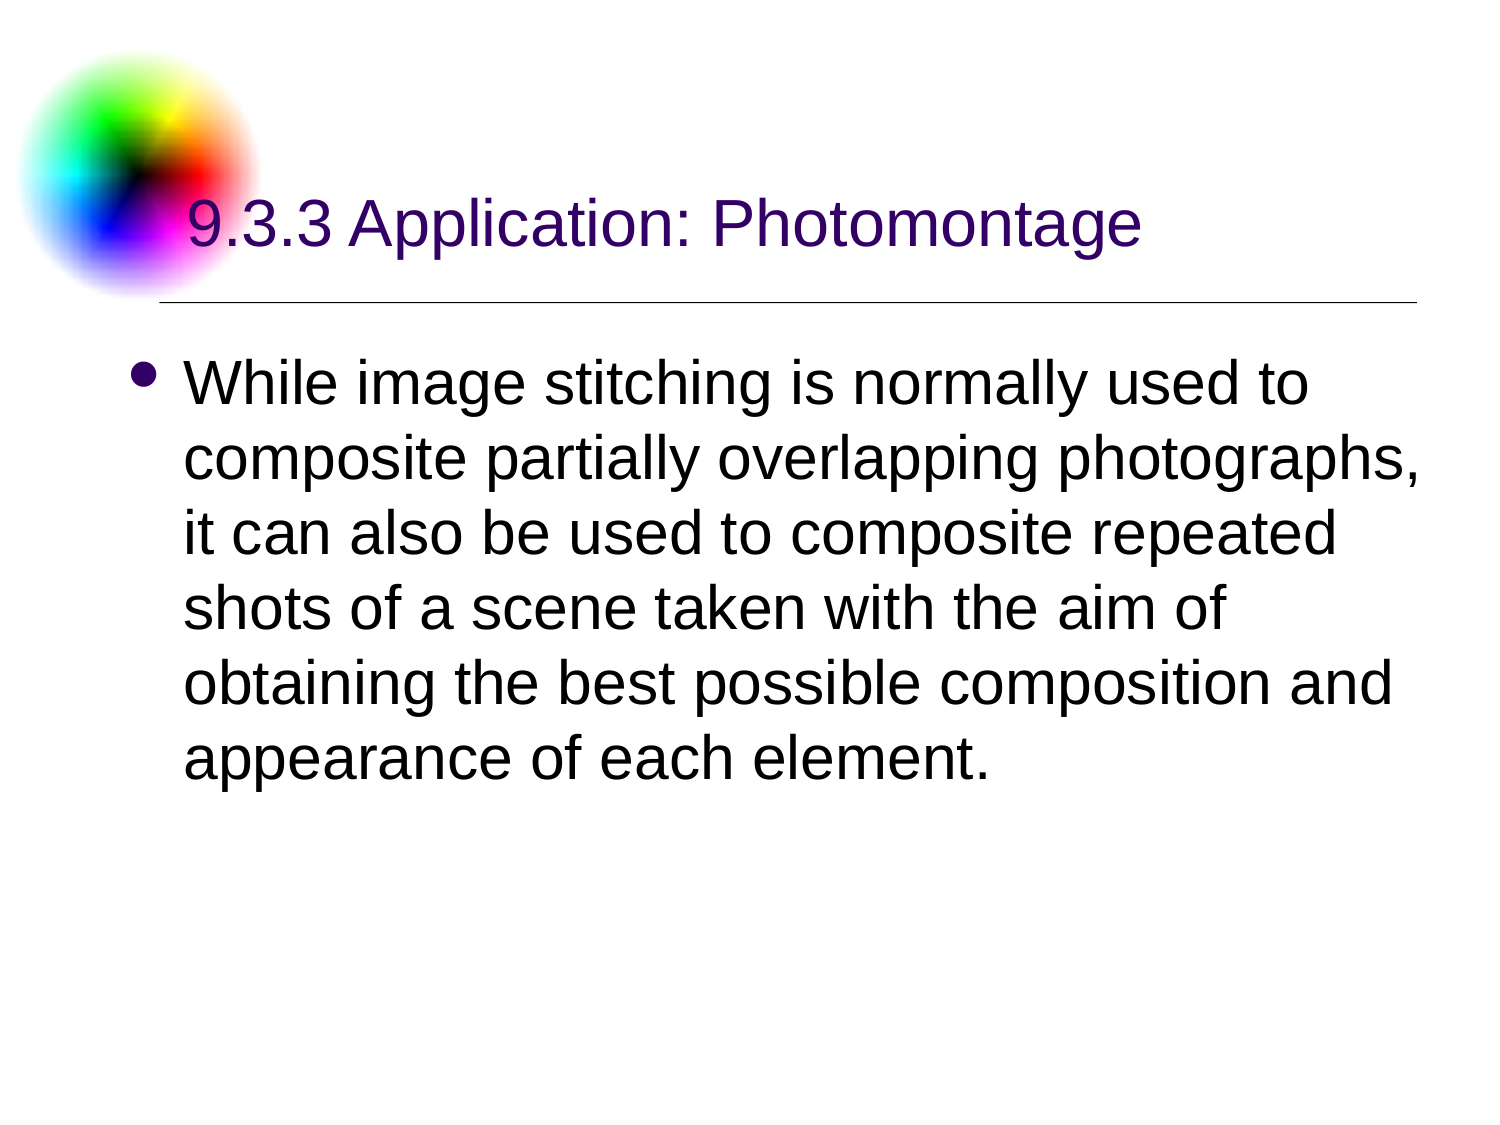

# 9.3.3 Application: Photomontage
While image stitching is normally used to composite partially overlapping photographs, it can also be used to composite repeated shots of a scene taken with the aim of obtaining the best possible composition and appearance of each element.